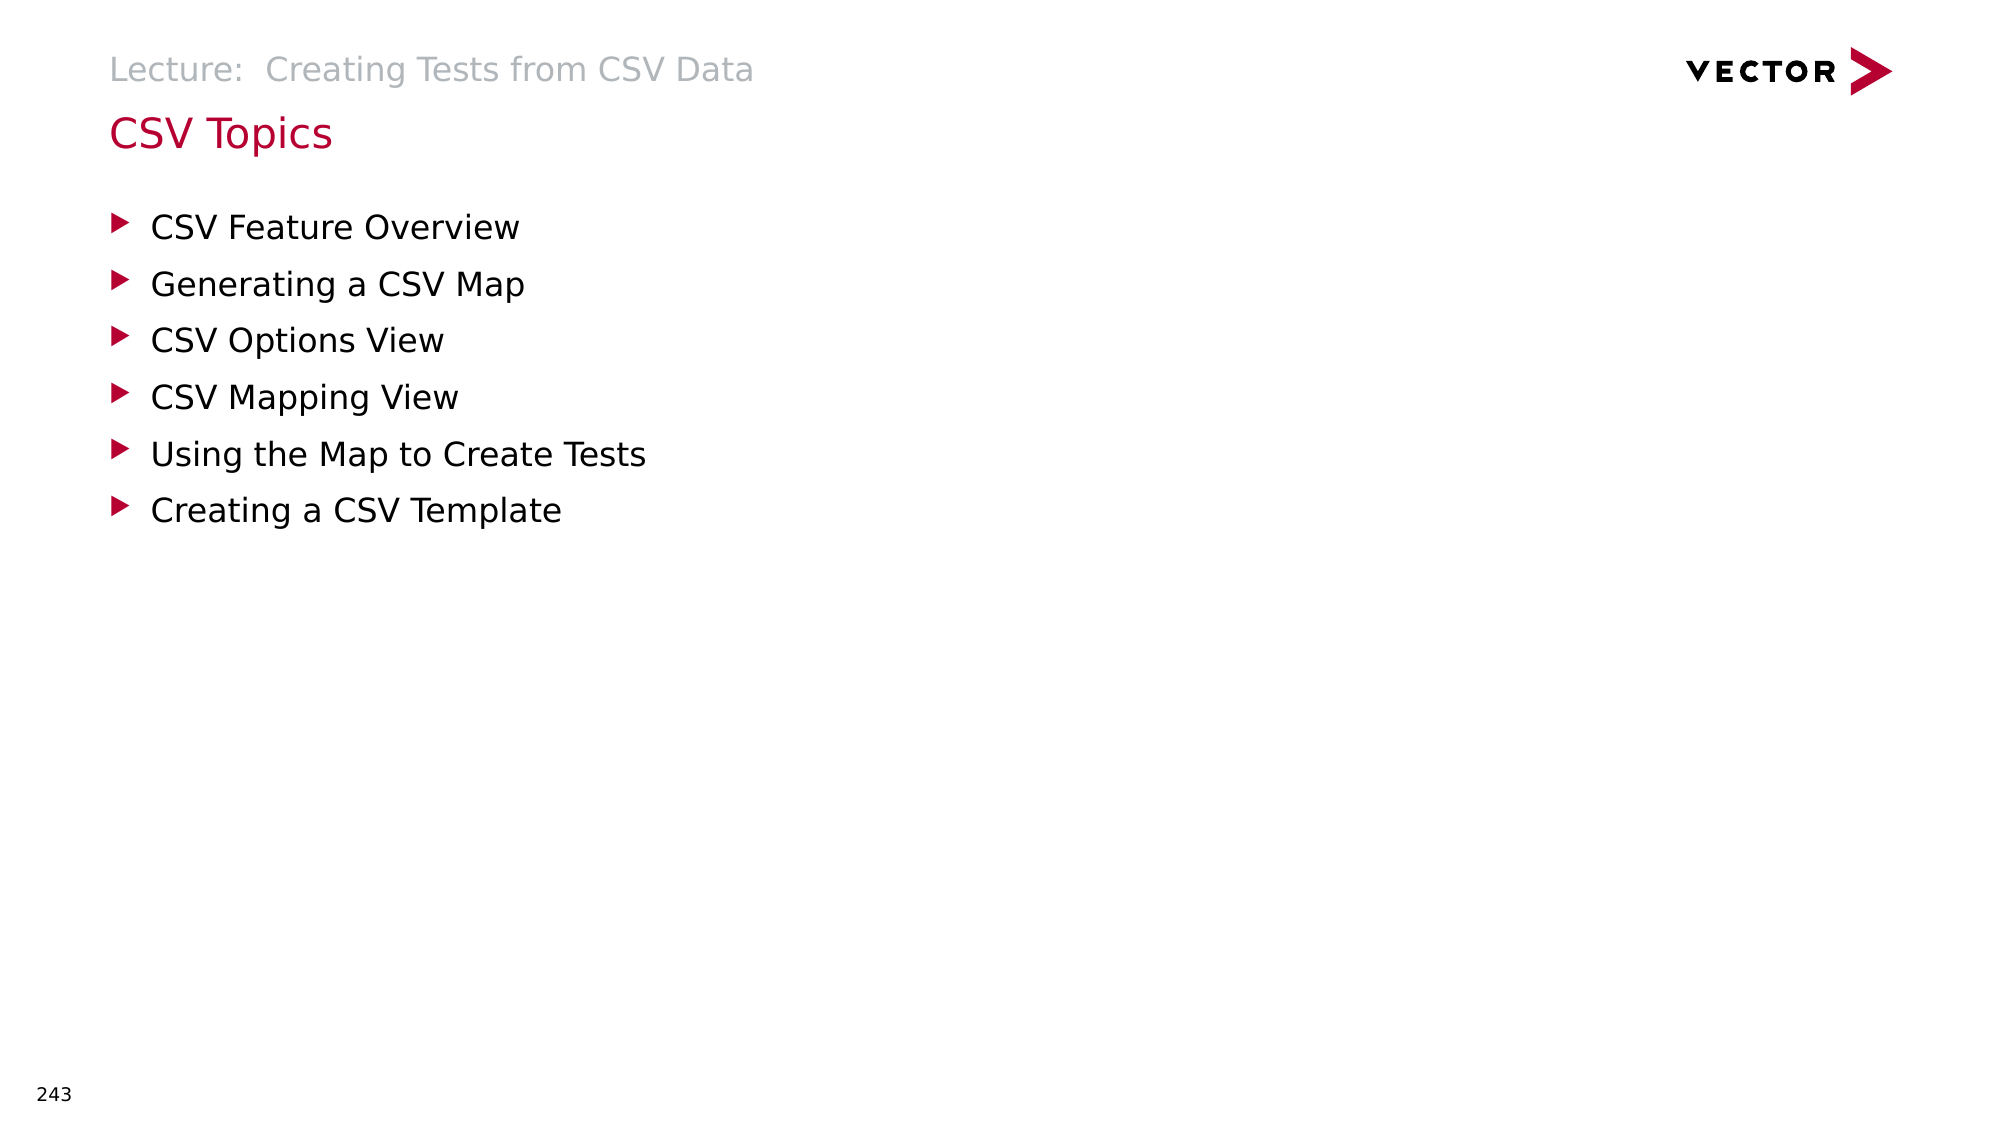

# Lecture:  Creating Tests from CSV Data
CSV Topics
CSV Feature Overview
Generating a CSV Map
CSV Options View
CSV Mapping View
Using the Map to Create Tests
Creating a CSV Template